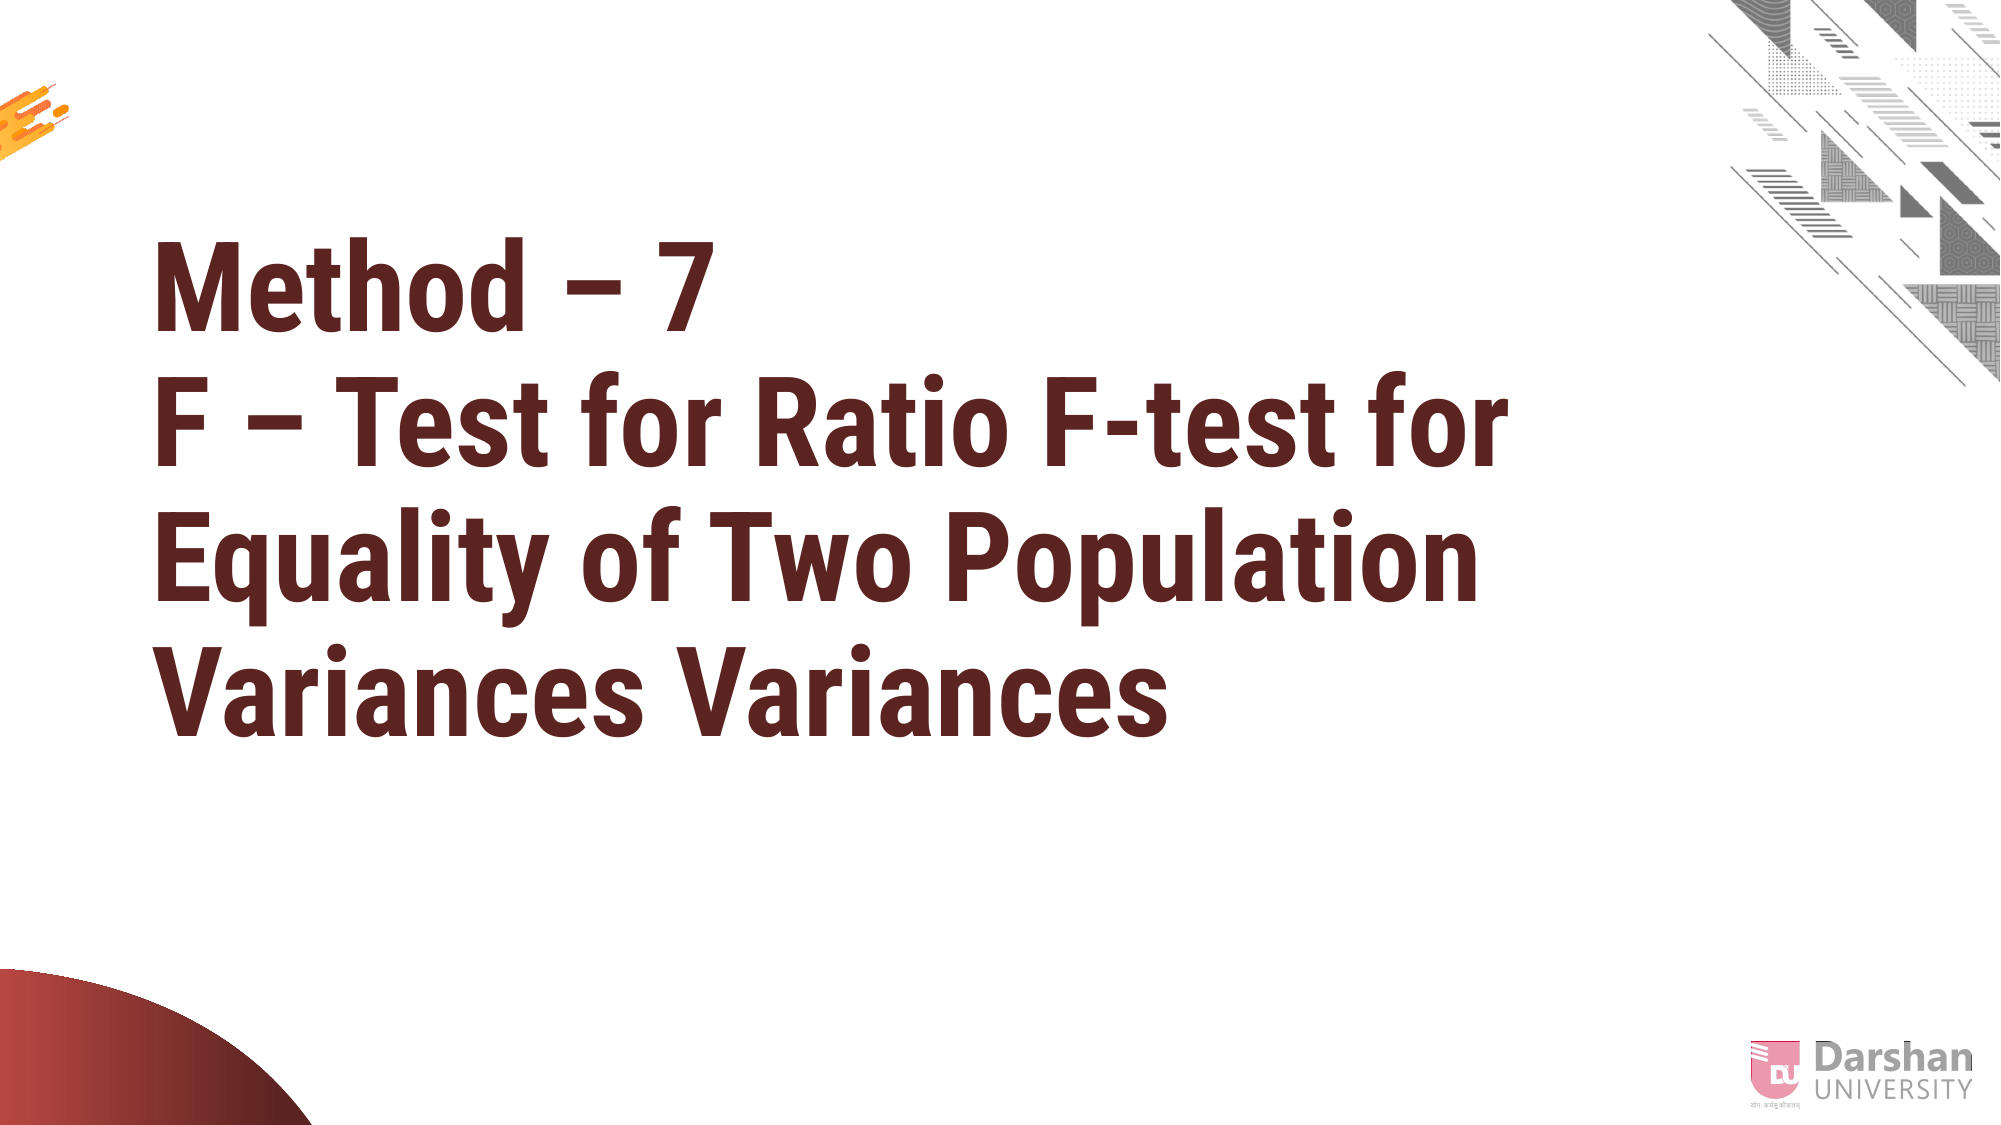

# Method – 7 F – Test for Ratio F-test for Equality of Two Population Variances Variances